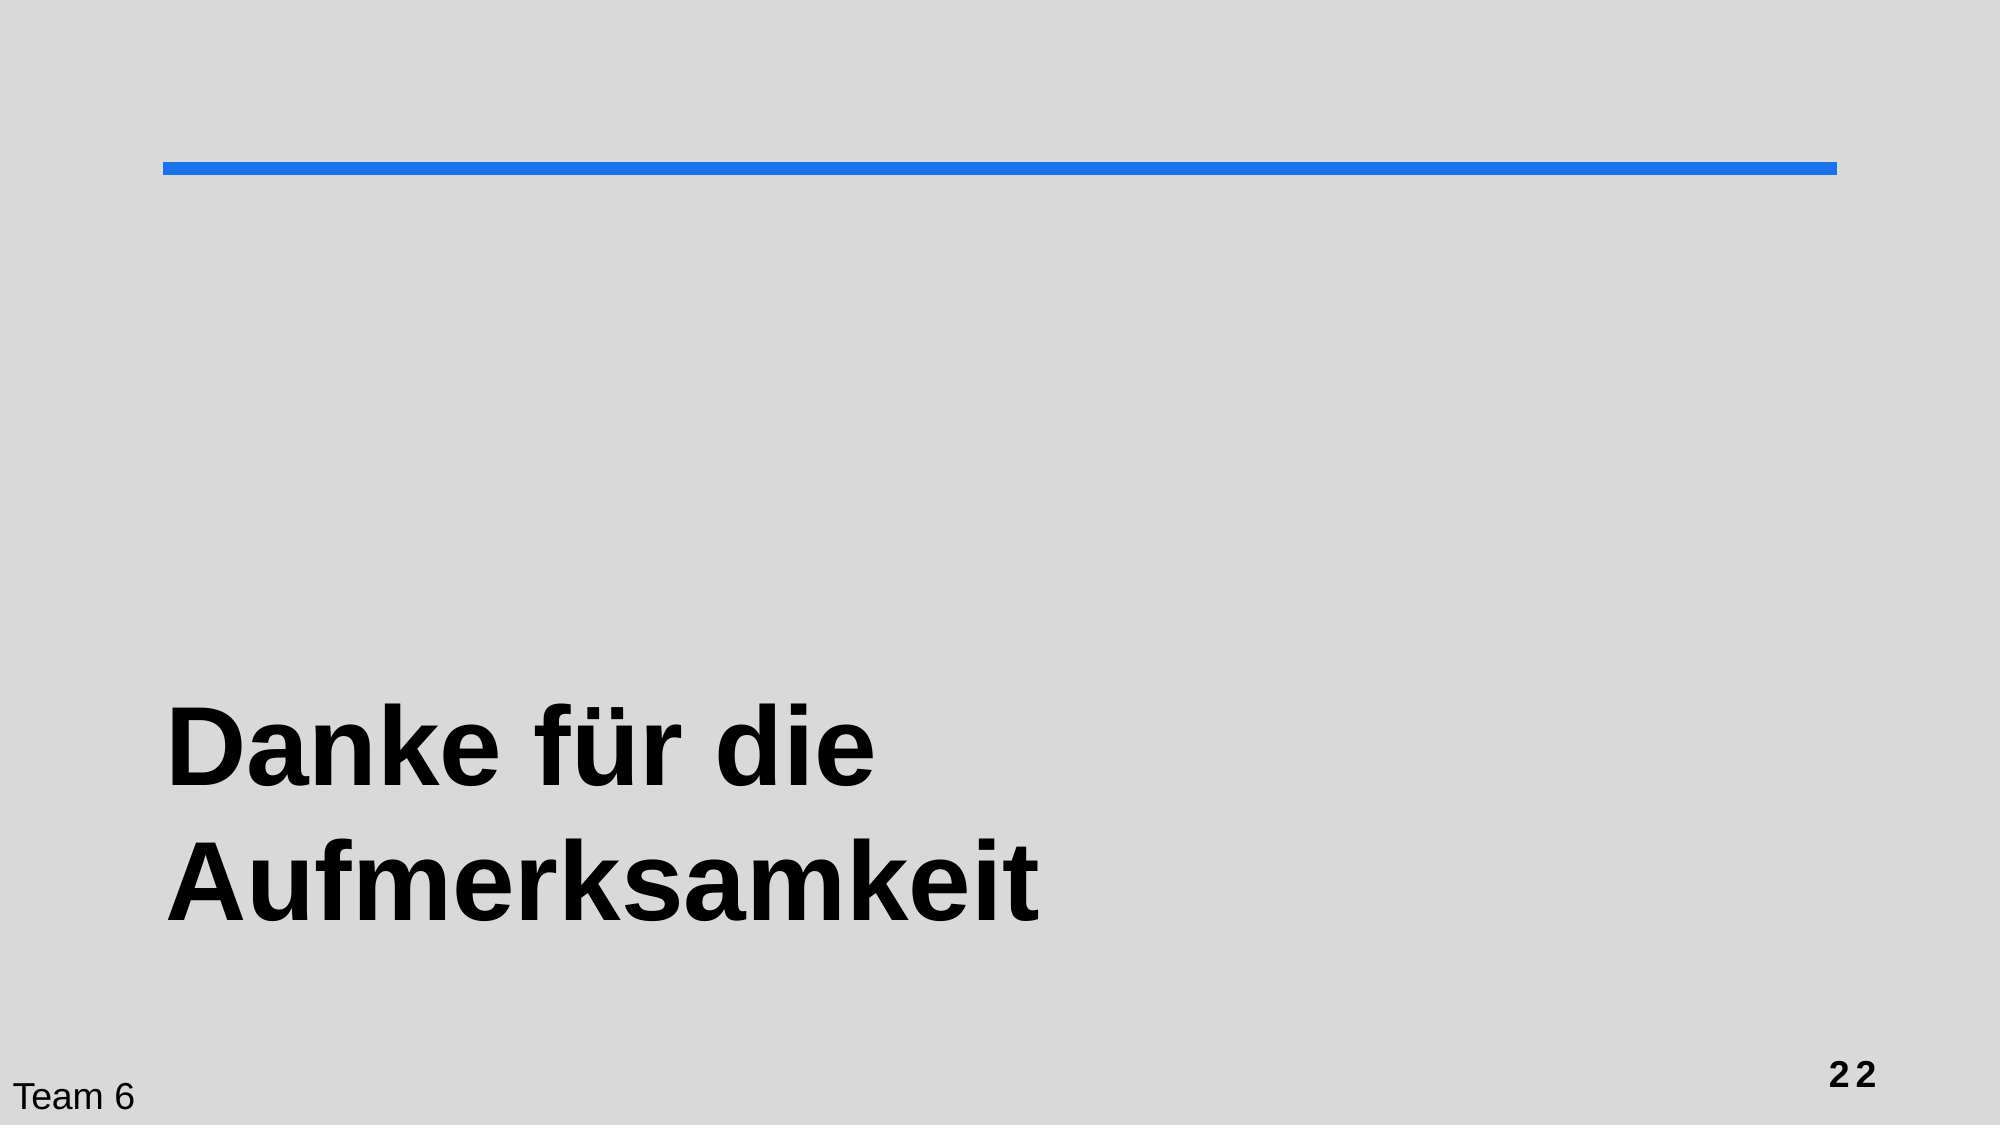

# Danke für die Aufmerksamkeit
22
Team 6